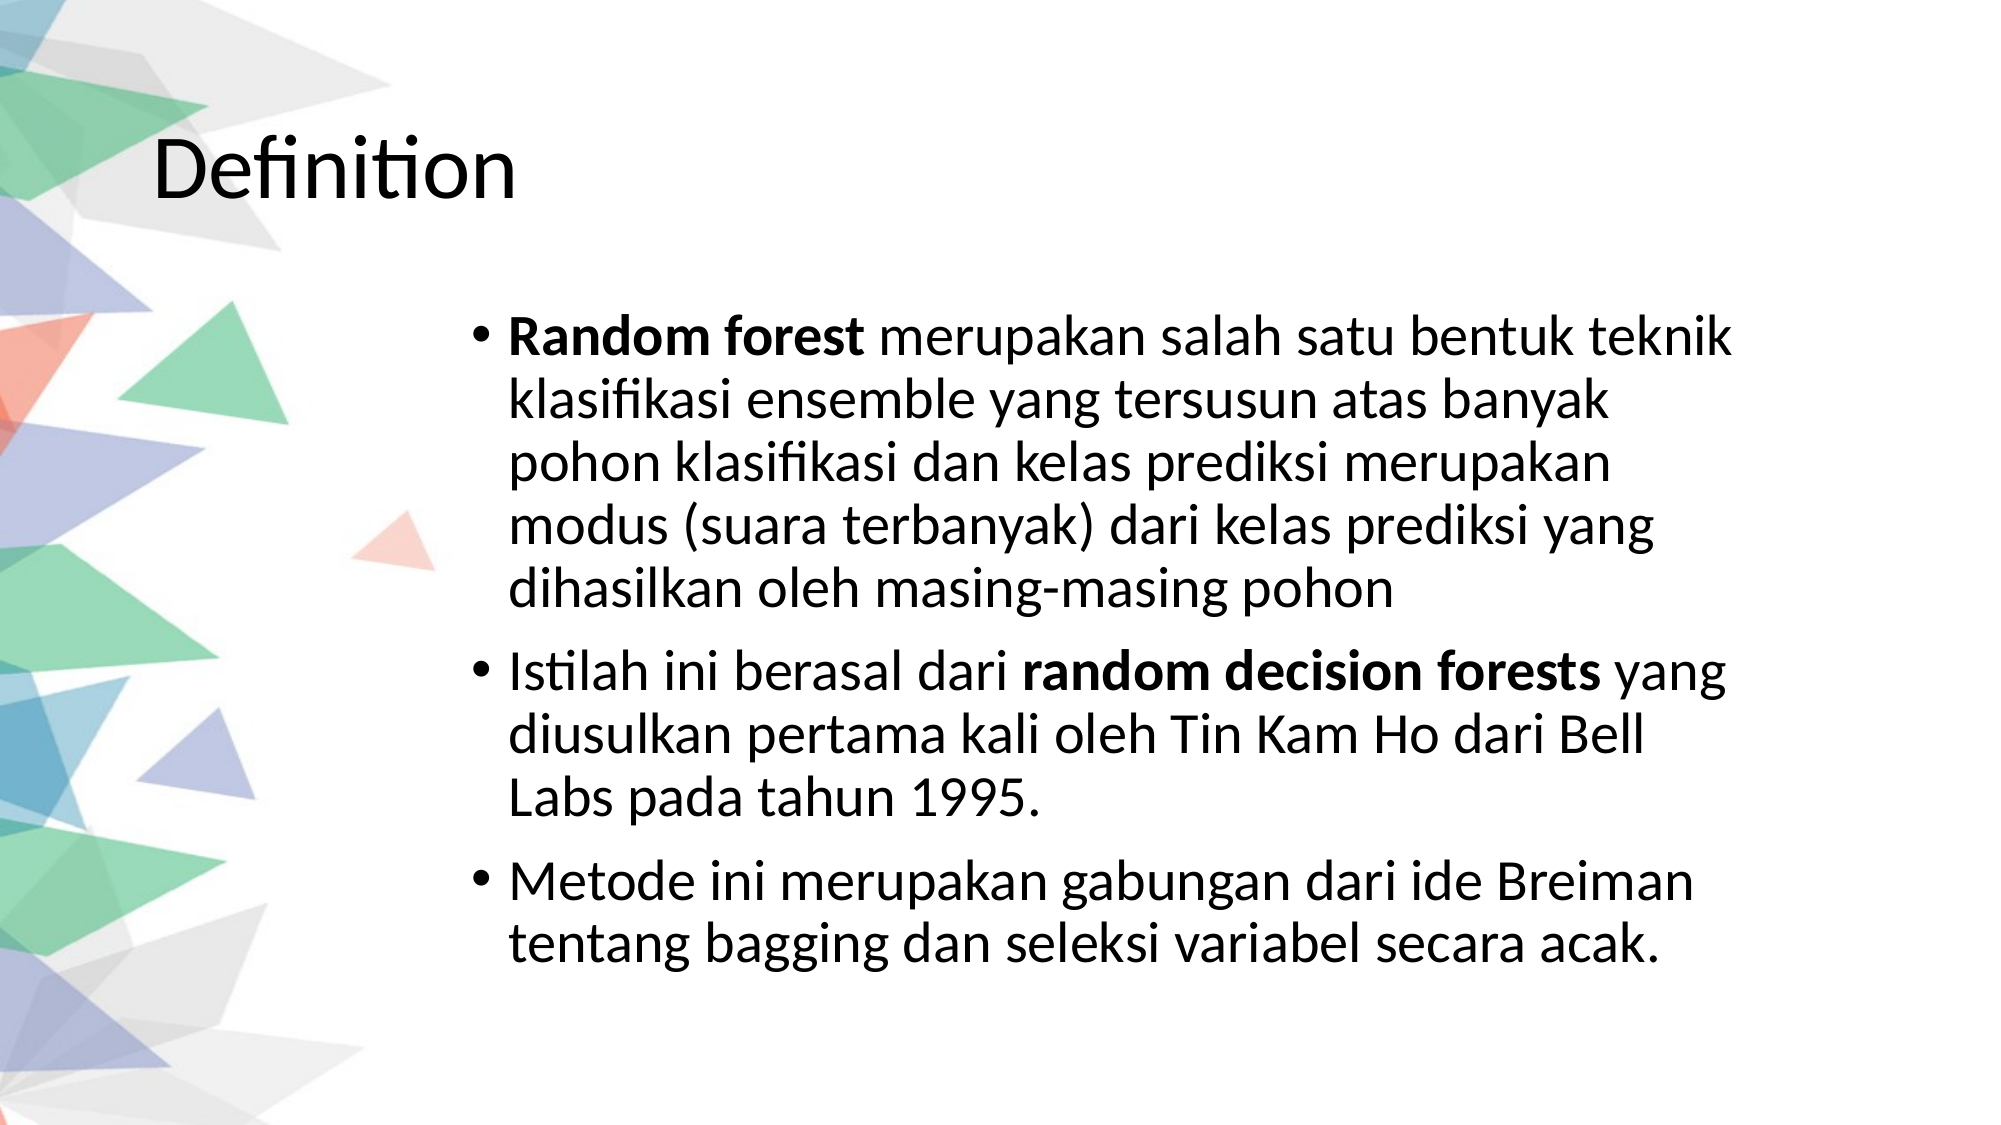

# Definition
Random forest merupakan salah satu bentuk teknik klasifikasi ensemble yang tersusun atas banyak pohon klasifikasi dan kelas prediksi merupakan modus (suara terbanyak) dari kelas prediksi yang dihasilkan oleh masing-masing pohon
Istilah ini berasal dari random decision forests yang diusulkan pertama kali oleh Tin Kam Ho dari Bell Labs pada tahun 1995.
Metode ini merupakan gabungan dari ide Breiman tentang bagging dan seleksi variabel secara acak.